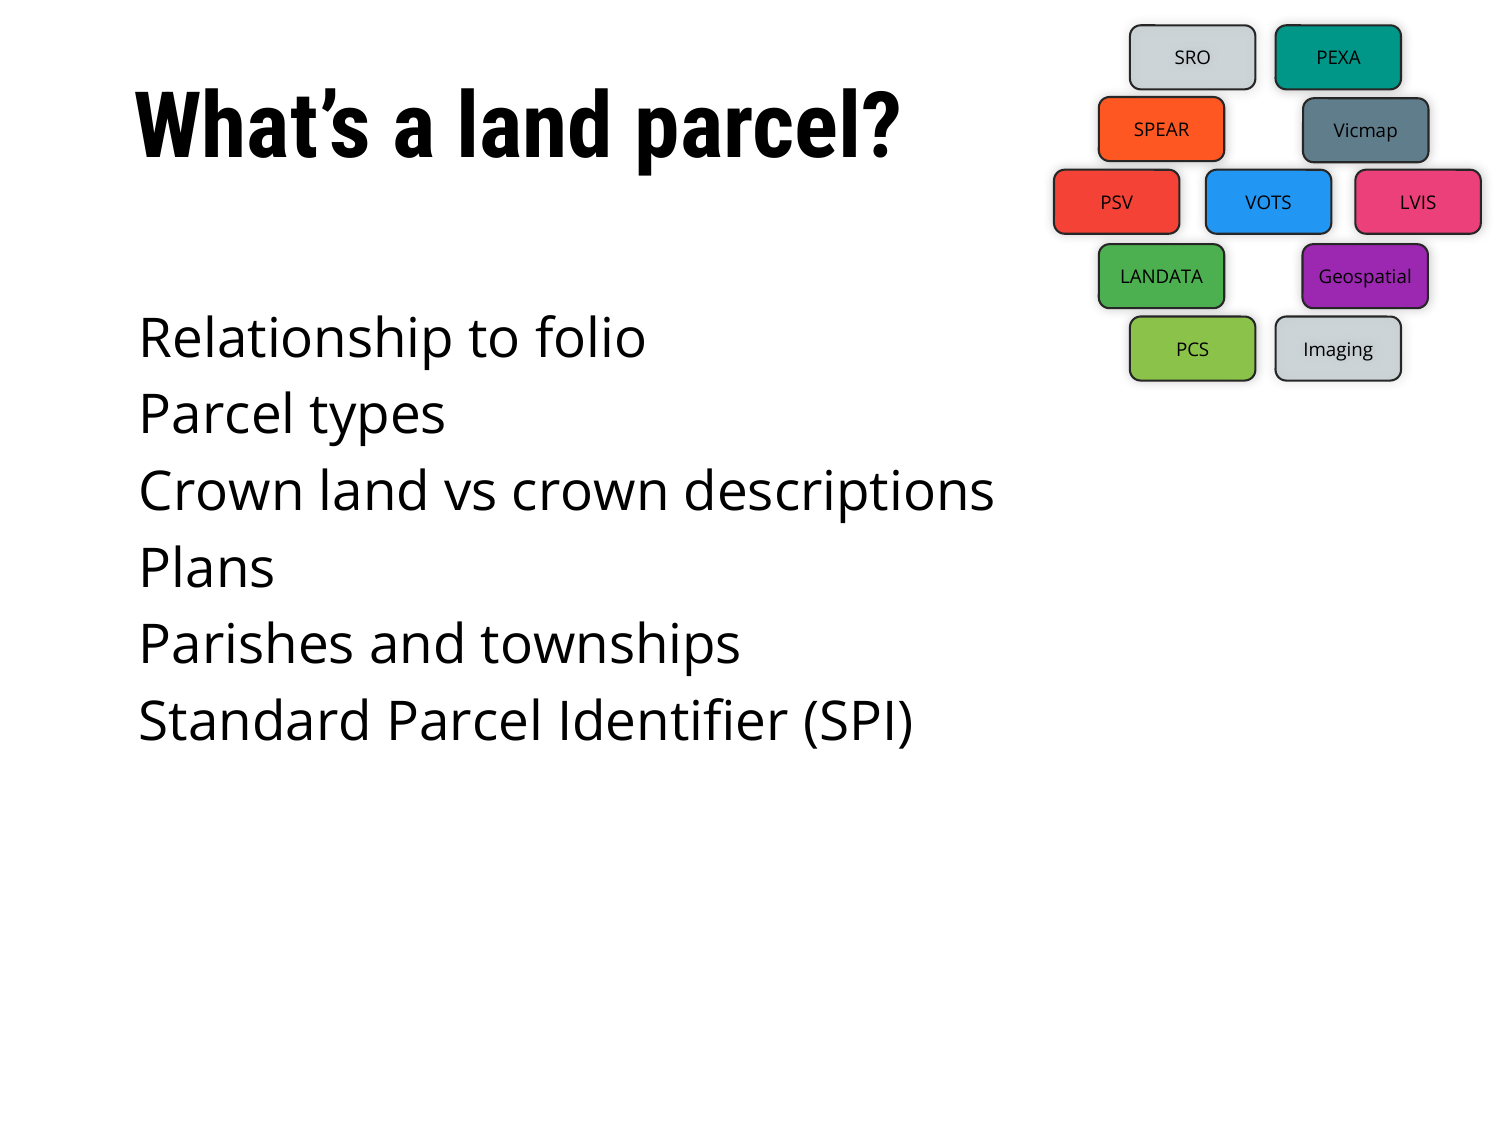

# What’s a land parcel?
SRO
PEXA
SPEAR
Vicmap
PSV
LVIS
VOTS
LANDATA
Geospatial
PCS
Imaging
Relationship to folio
Parcel types
Crown land vs crown descriptions
Plans
Parishes and townships
Standard Parcel Identifier (SPI)